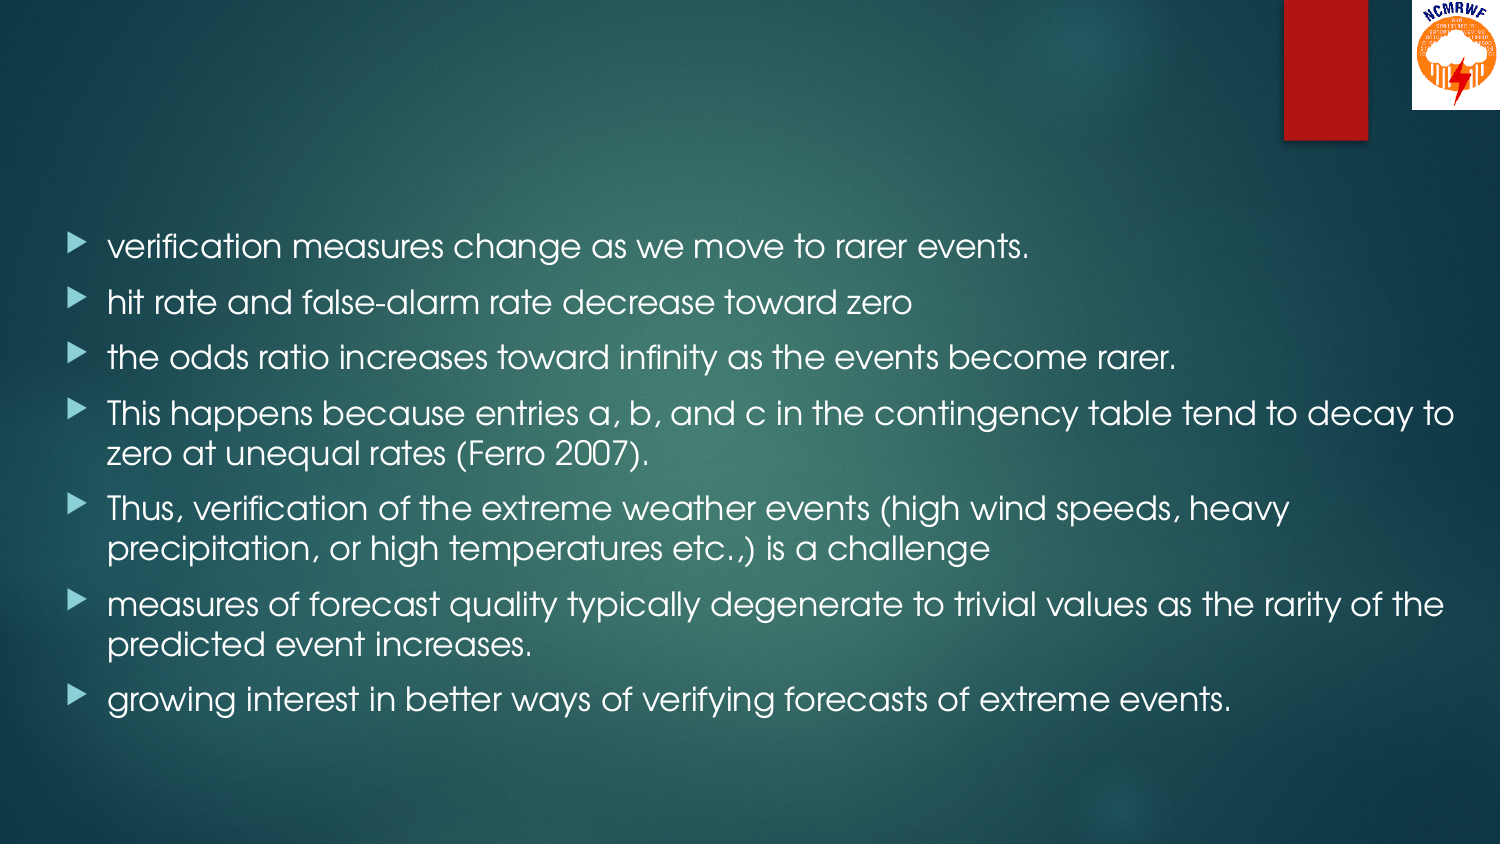

#
verification measures change as we move to rarer events.
hit rate and false-alarm rate decrease toward zero
the odds ratio increases toward infinity as the events become rarer.
This happens because entries a, b, and c in the contingency table tend to decay to zero at unequal rates (Ferro 2007).
Thus, verification of the extreme weather events (high wind speeds, heavy precipitation, or high temperatures etc.,) is a challenge
measures of forecast quality typically degenerate to trivial values as the rarity of the predicted event increases.
growing interest in better ways of verifying forecasts of extreme events.